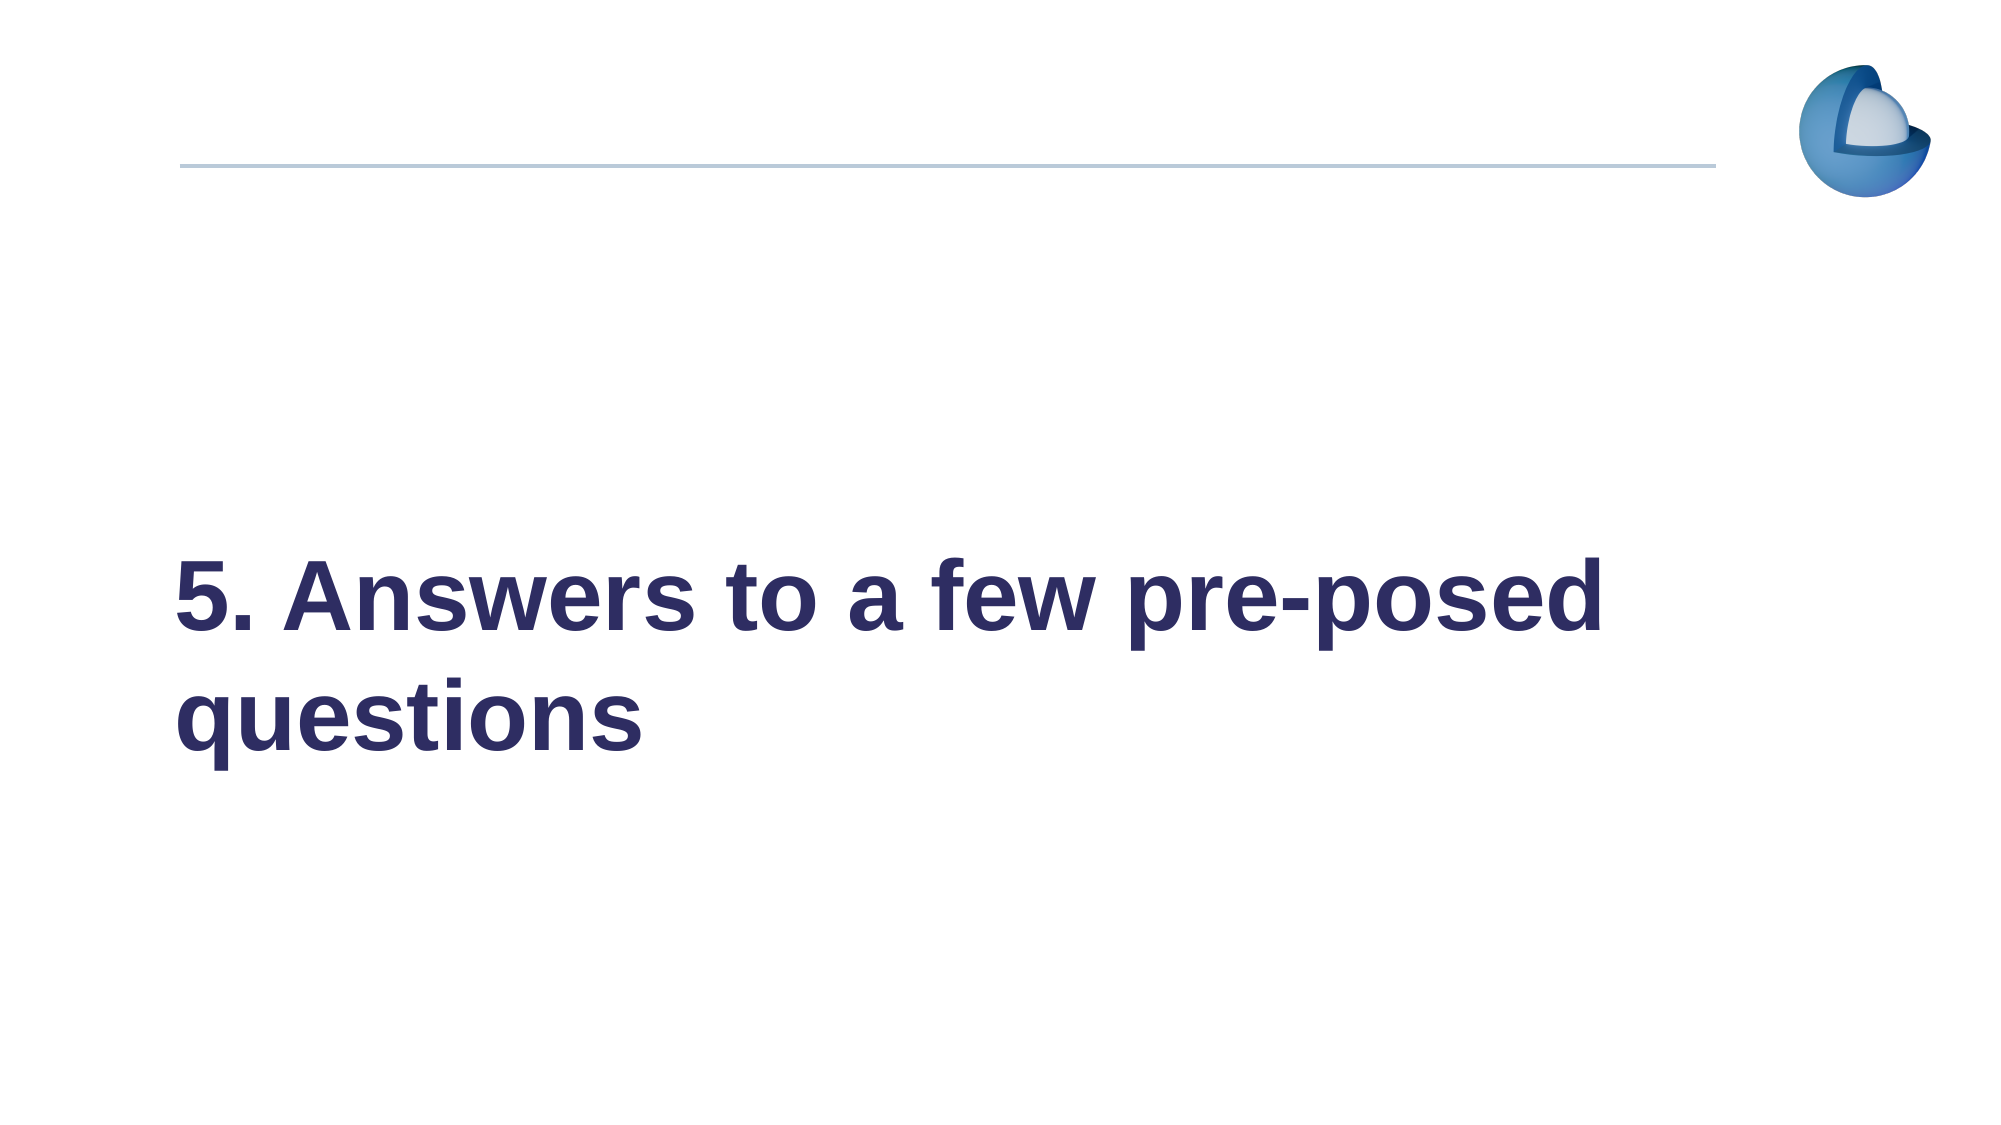

5. Answers to a few pre-posed questions